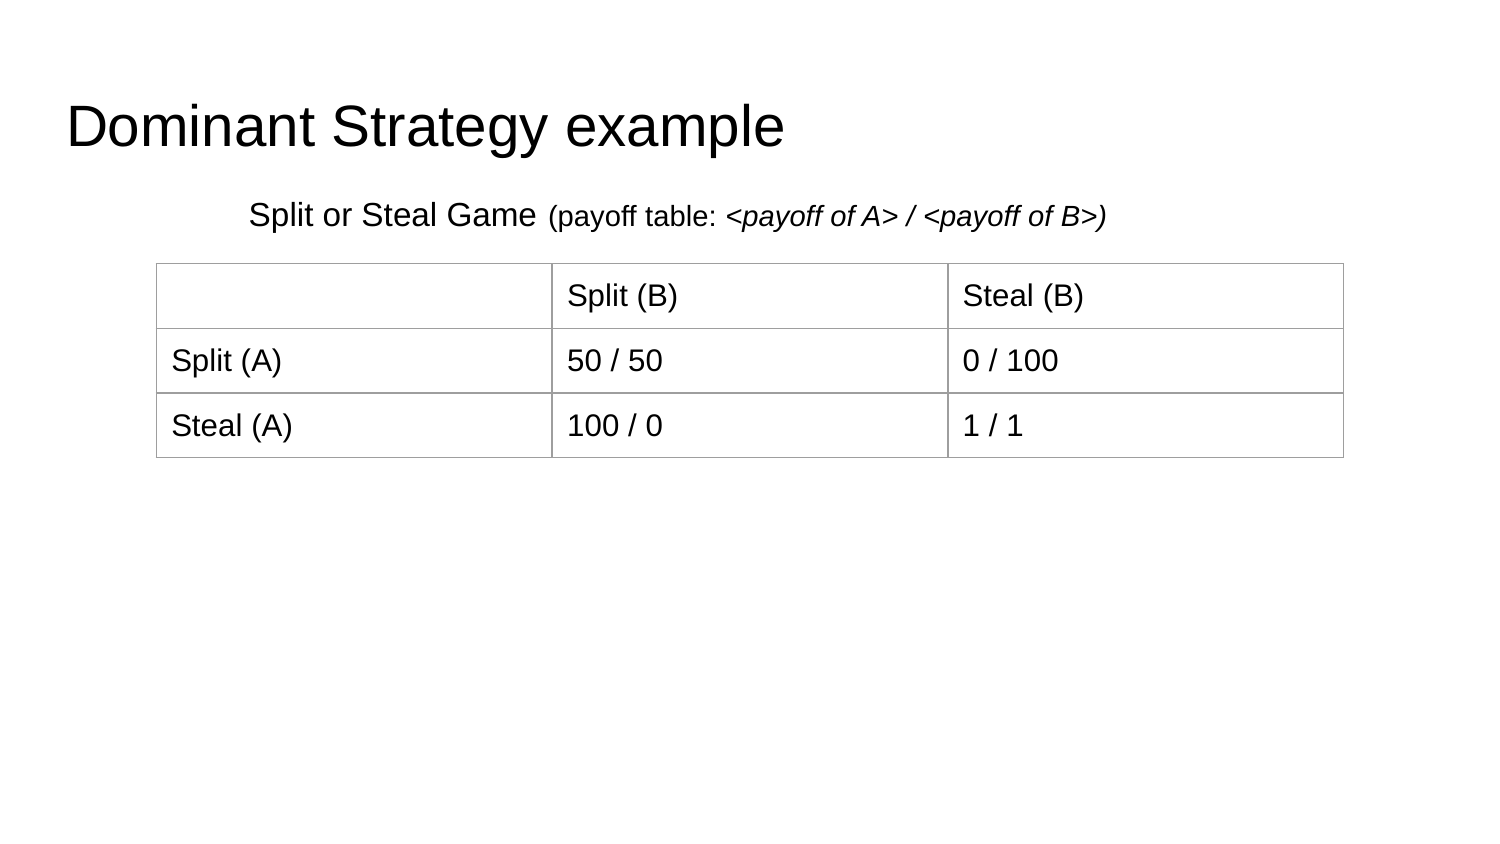

# Dominant Strategy example
Split or Steal Game (payoff table: <payoff of A> / <payoff of B>)

|  | Split (B) | Steal (B) |
| --- | --- | --- |
| Split (A) | 50 / 50 | 0 / 100 |
| Steal (A) | 100 / 0 | 1 / 1 |